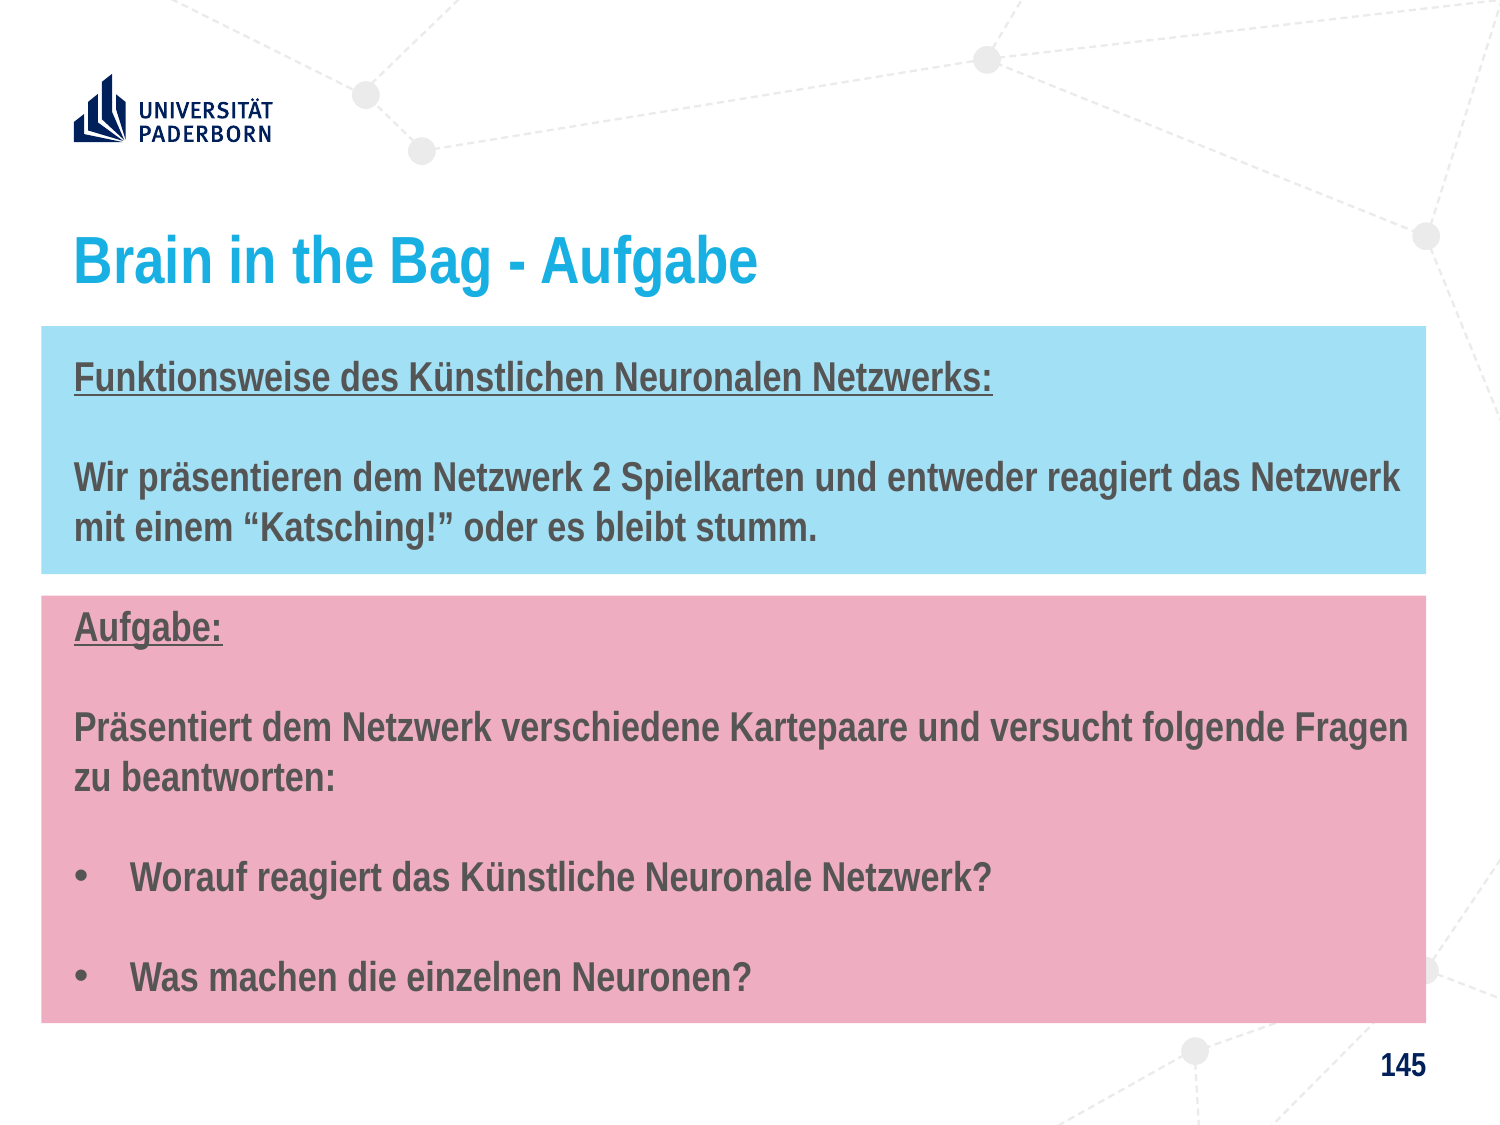

# Brain in the Bag - Aufgabe

Funktionsweise des Künstlichen Neuronalen Netzwerks:

Wir präsentieren dem Netzwerk 2 Spielkarten und entweder reagiert das Netzwerk mit einem “Katsching!” oder es bleibt stumm.

Aufgabe:

Präsentiert dem Netzwerk verschiedene Kartepaare und versucht folgende Fragen zu beantworten:

Worauf reagiert das Künstliche Neuronale Netzwerk?

Was machen die einzelnen Neuronen?

145